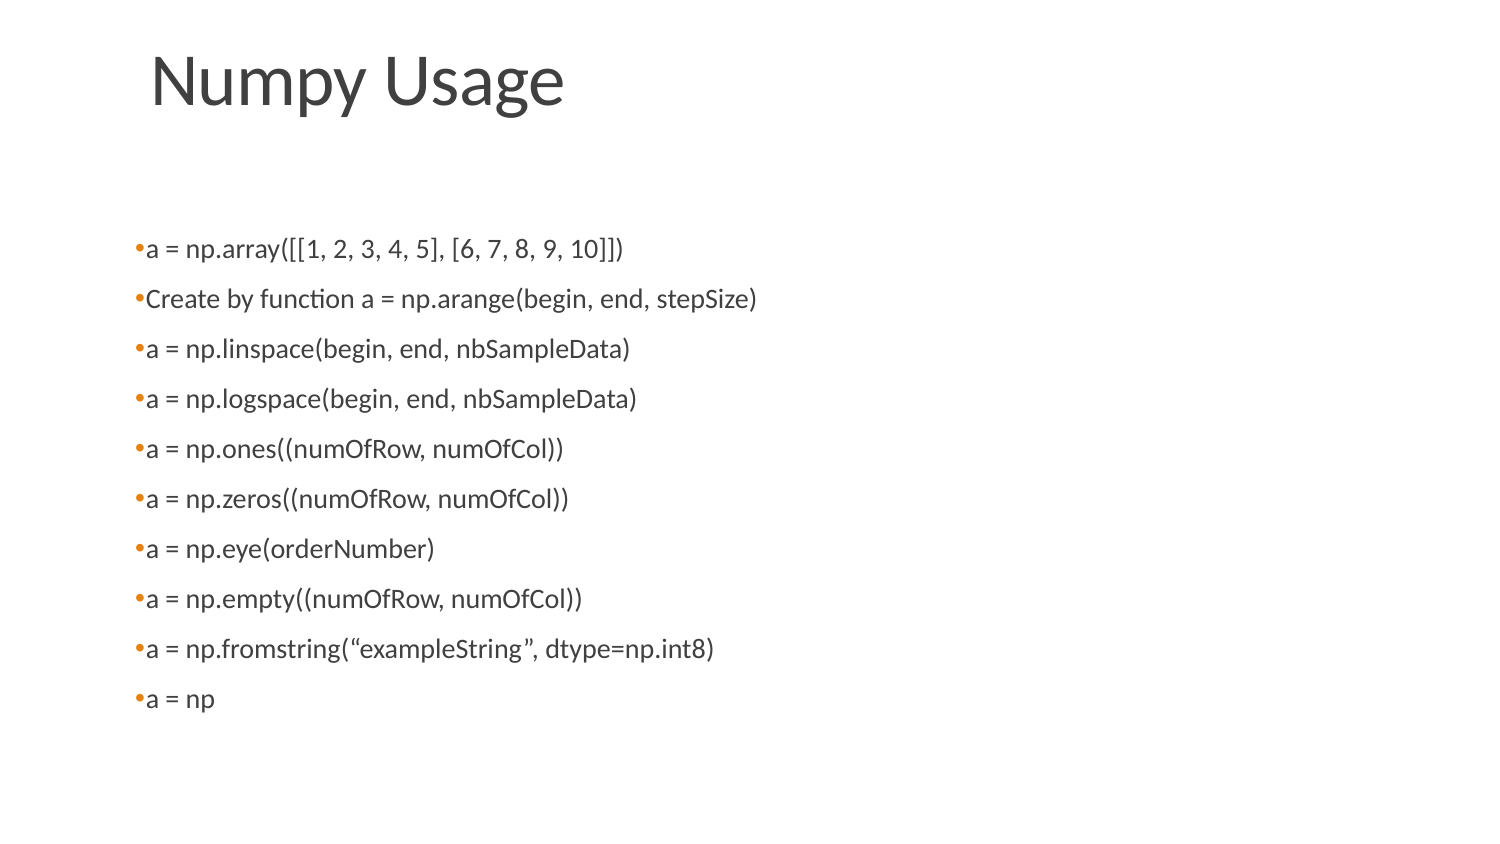

# Numpy Usage
a = np.array([[1, 2, 3, 4, 5], [6, 7, 8, 9, 10]])
Create by function a = np.arange(begin, end, stepSize)
a = np.linspace(begin, end, nbSampleData)
a = np.logspace(begin, end, nbSampleData)
a = np.ones((numOfRow, numOfCol))
a = np.zeros((numOfRow, numOfCol))
a = np.eye(orderNumber)
a = np.empty((numOfRow, numOfCol))
a = np.fromstring(“exampleString”, dtype=np.int8)
a = np

66